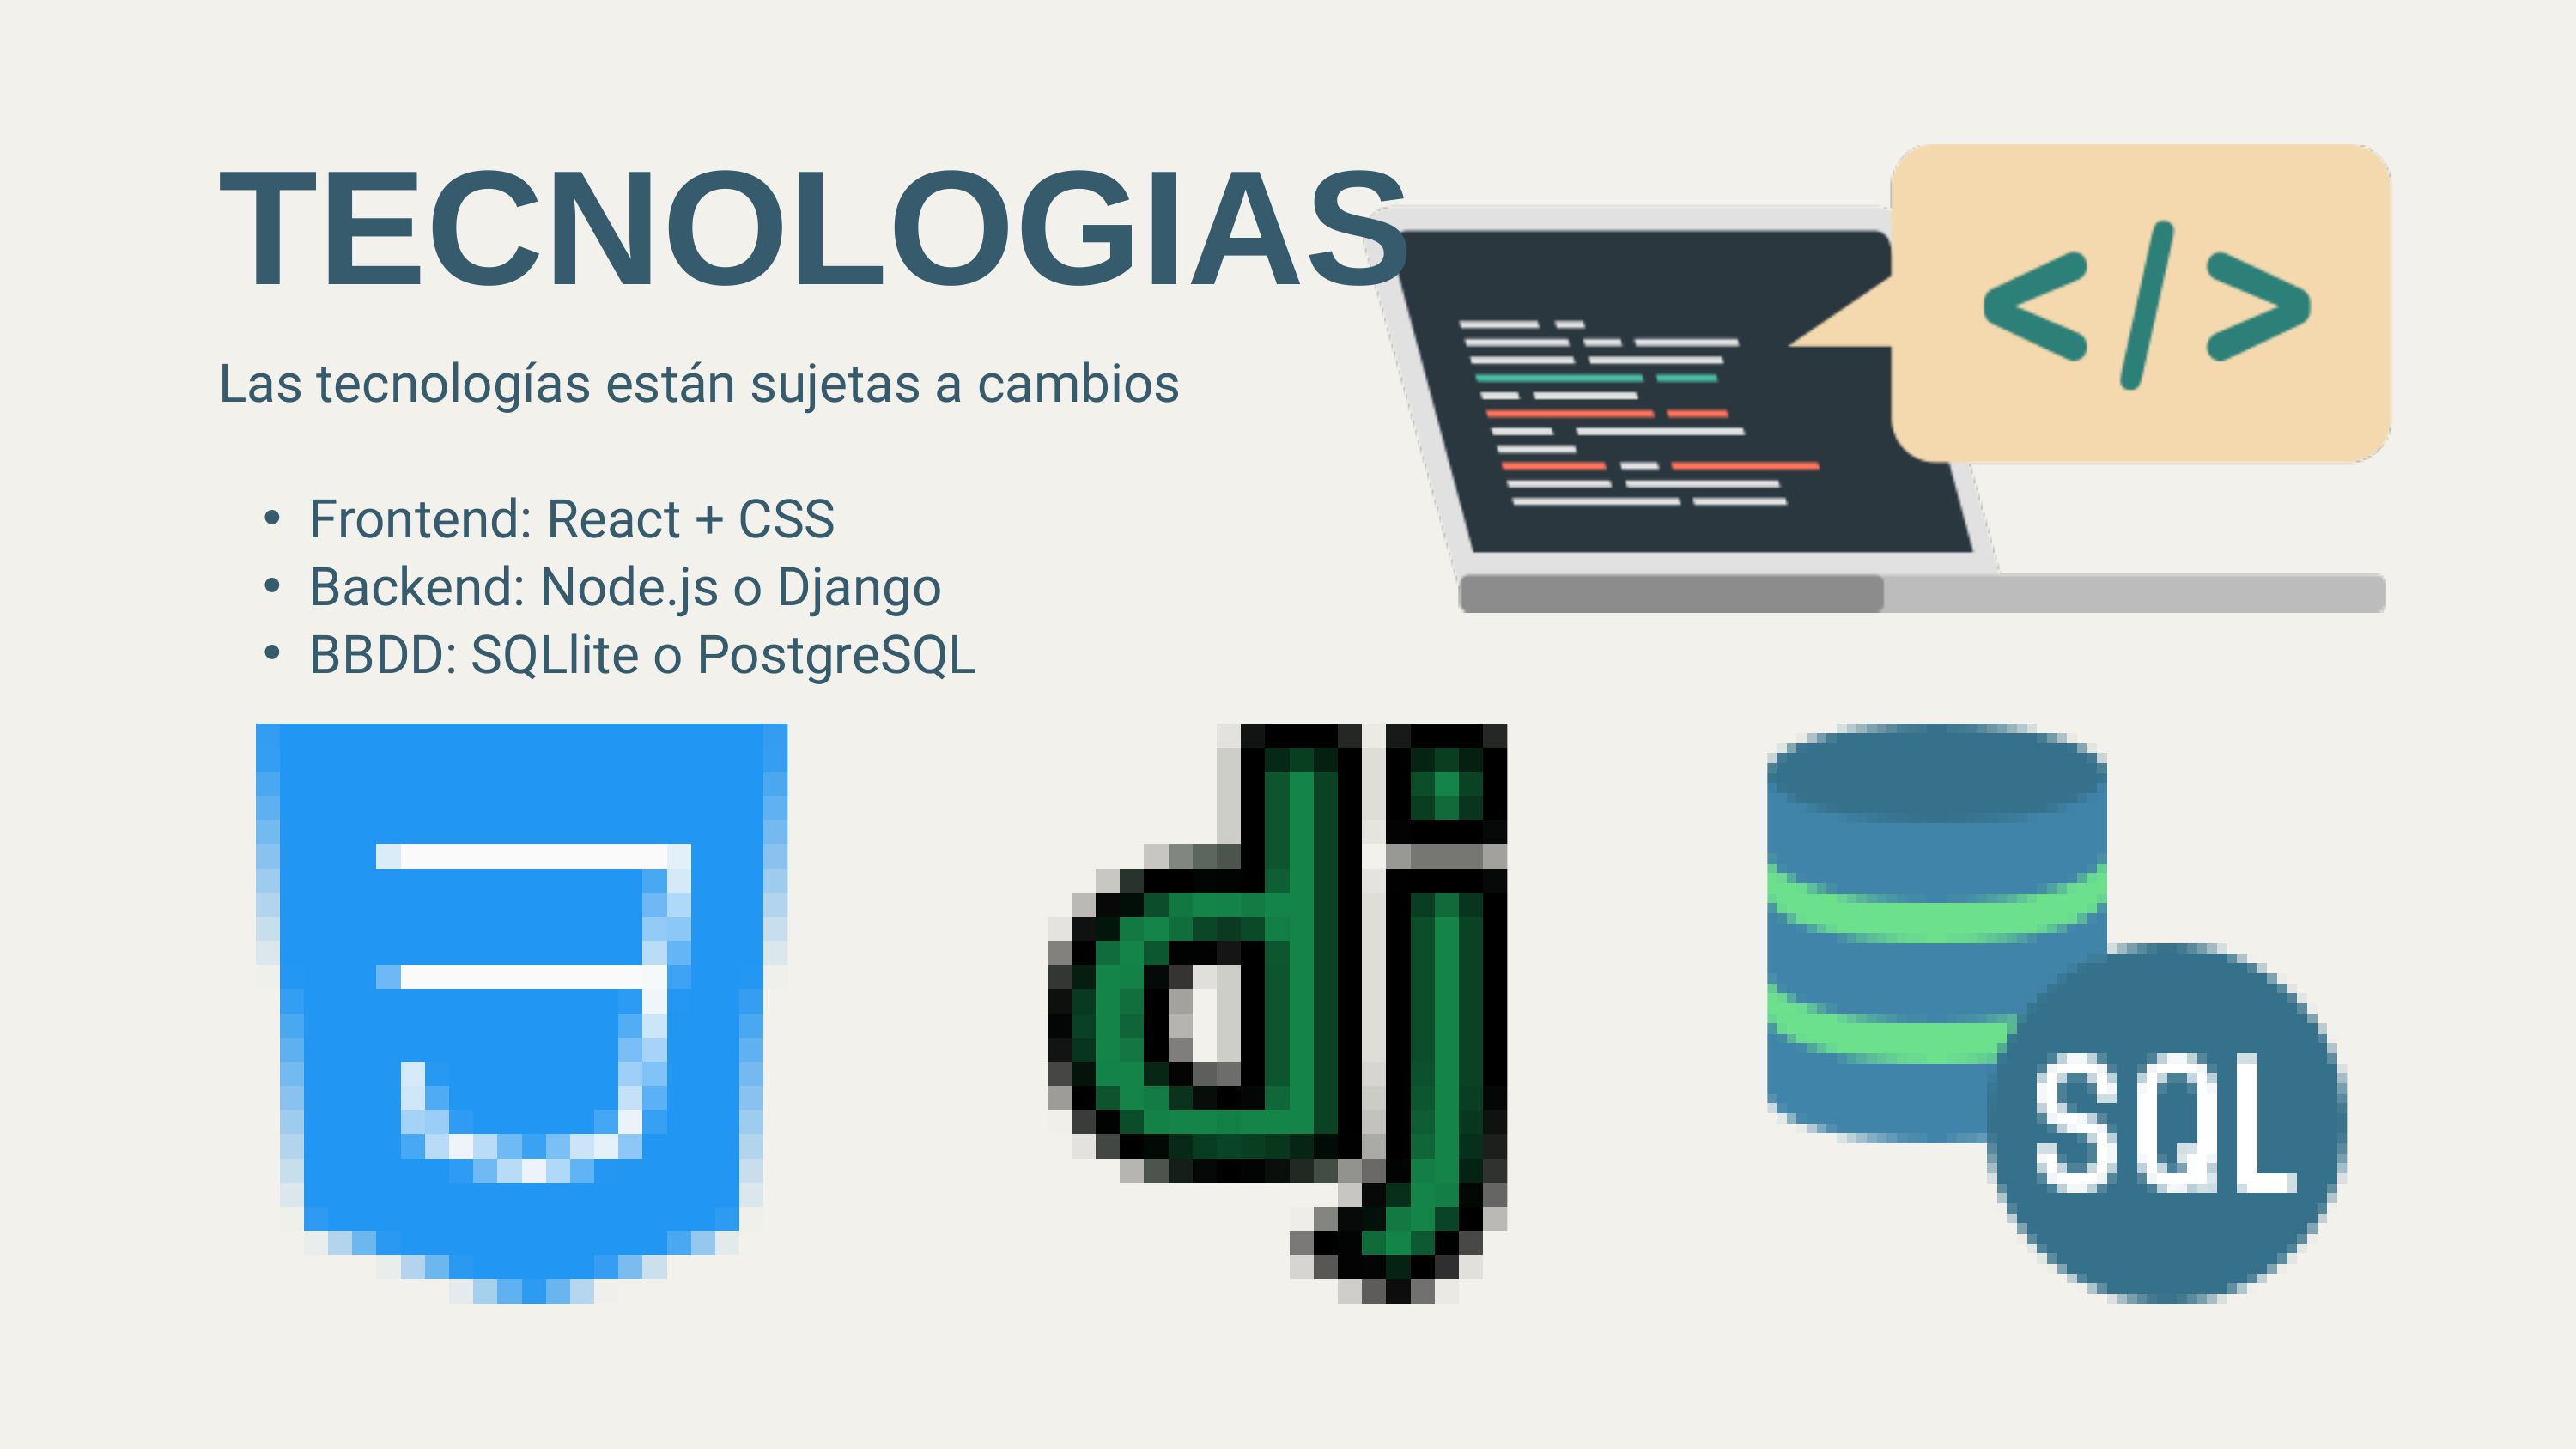

TECNOLOGIAS
Las tecnologías están sujetas a cambios

Frontend: React + CSS
Backend: Node.js o Django
BBDD: SQLlite o PostgreSQL